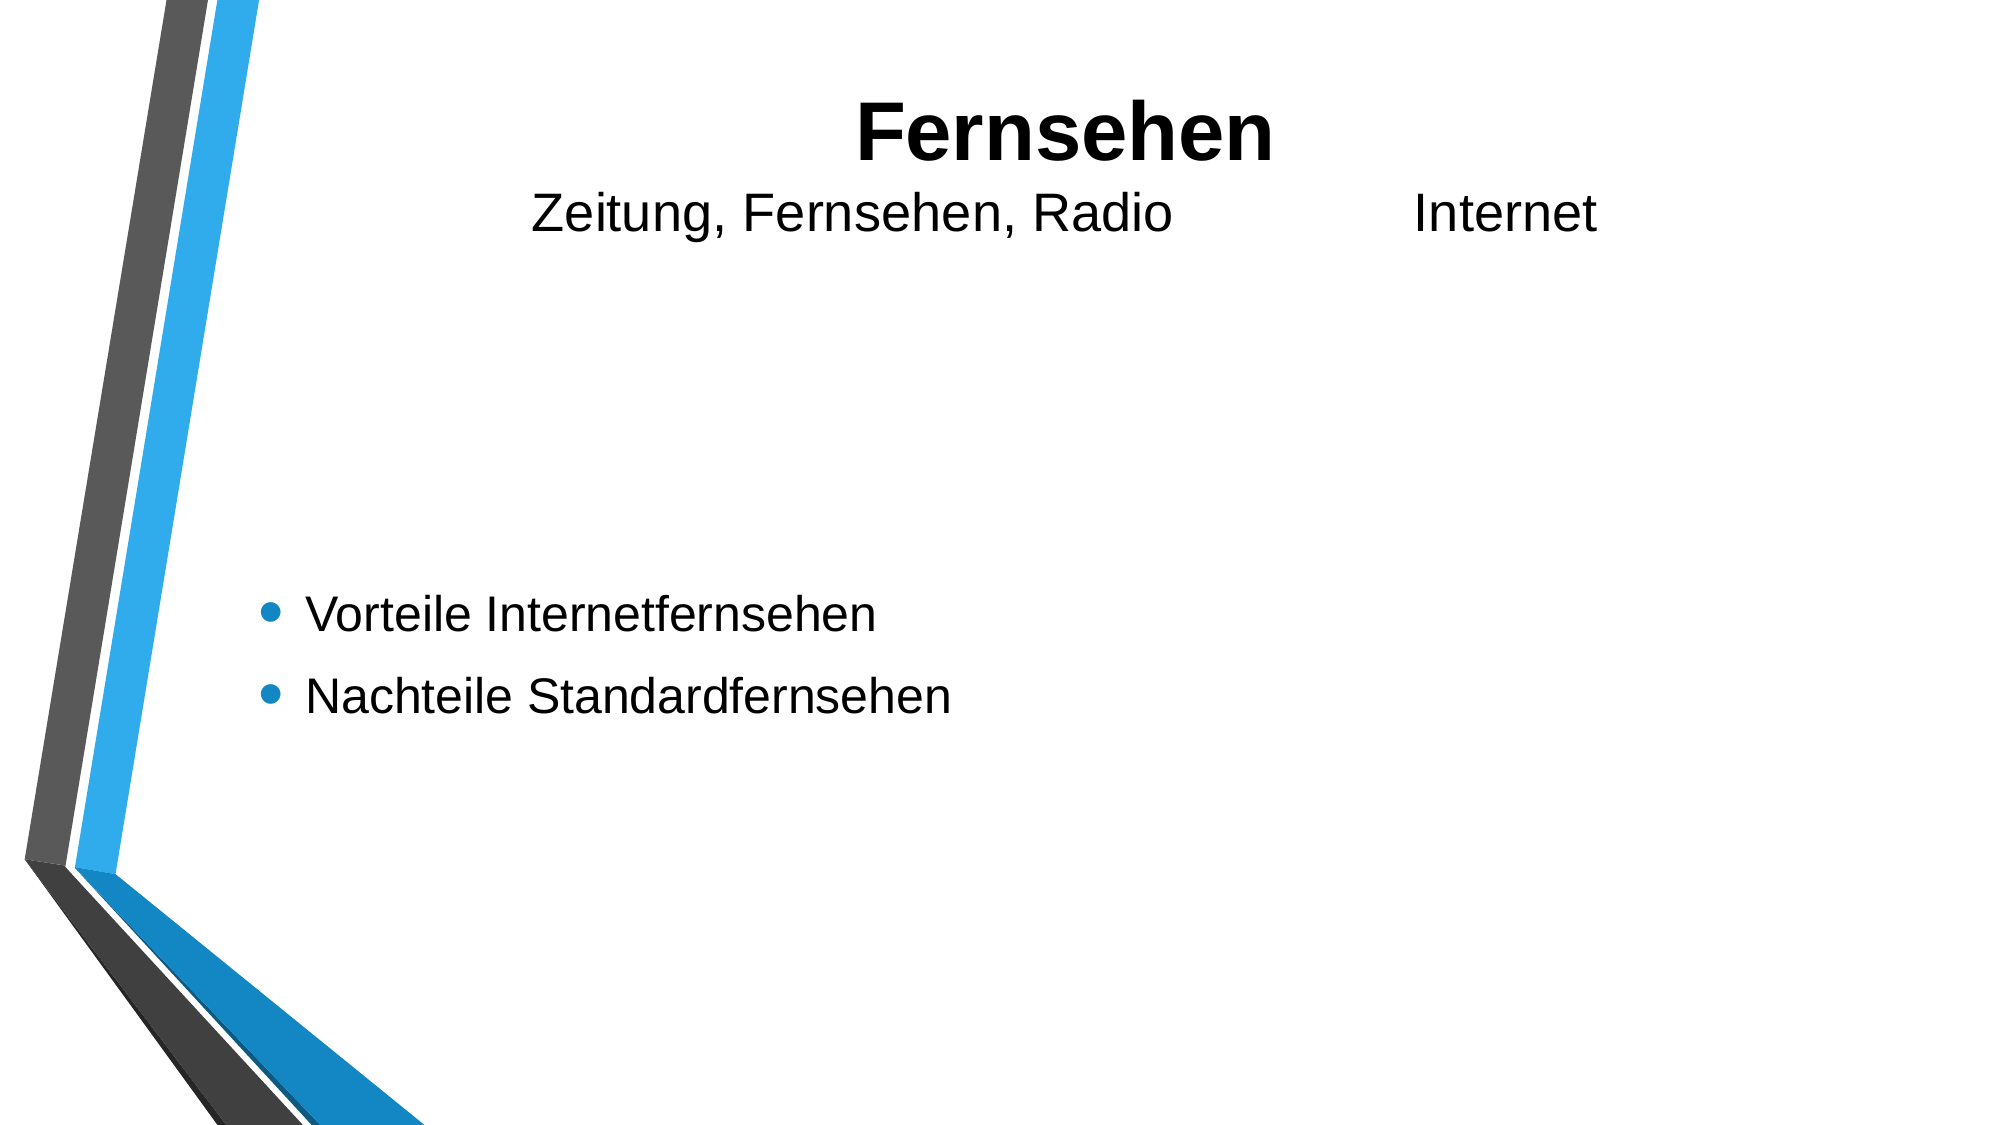

# Fernsehen Zeitung, Fernsehen, Radio                Internet
Vorteile Internetfernsehen
Nachteile Standardfernsehen